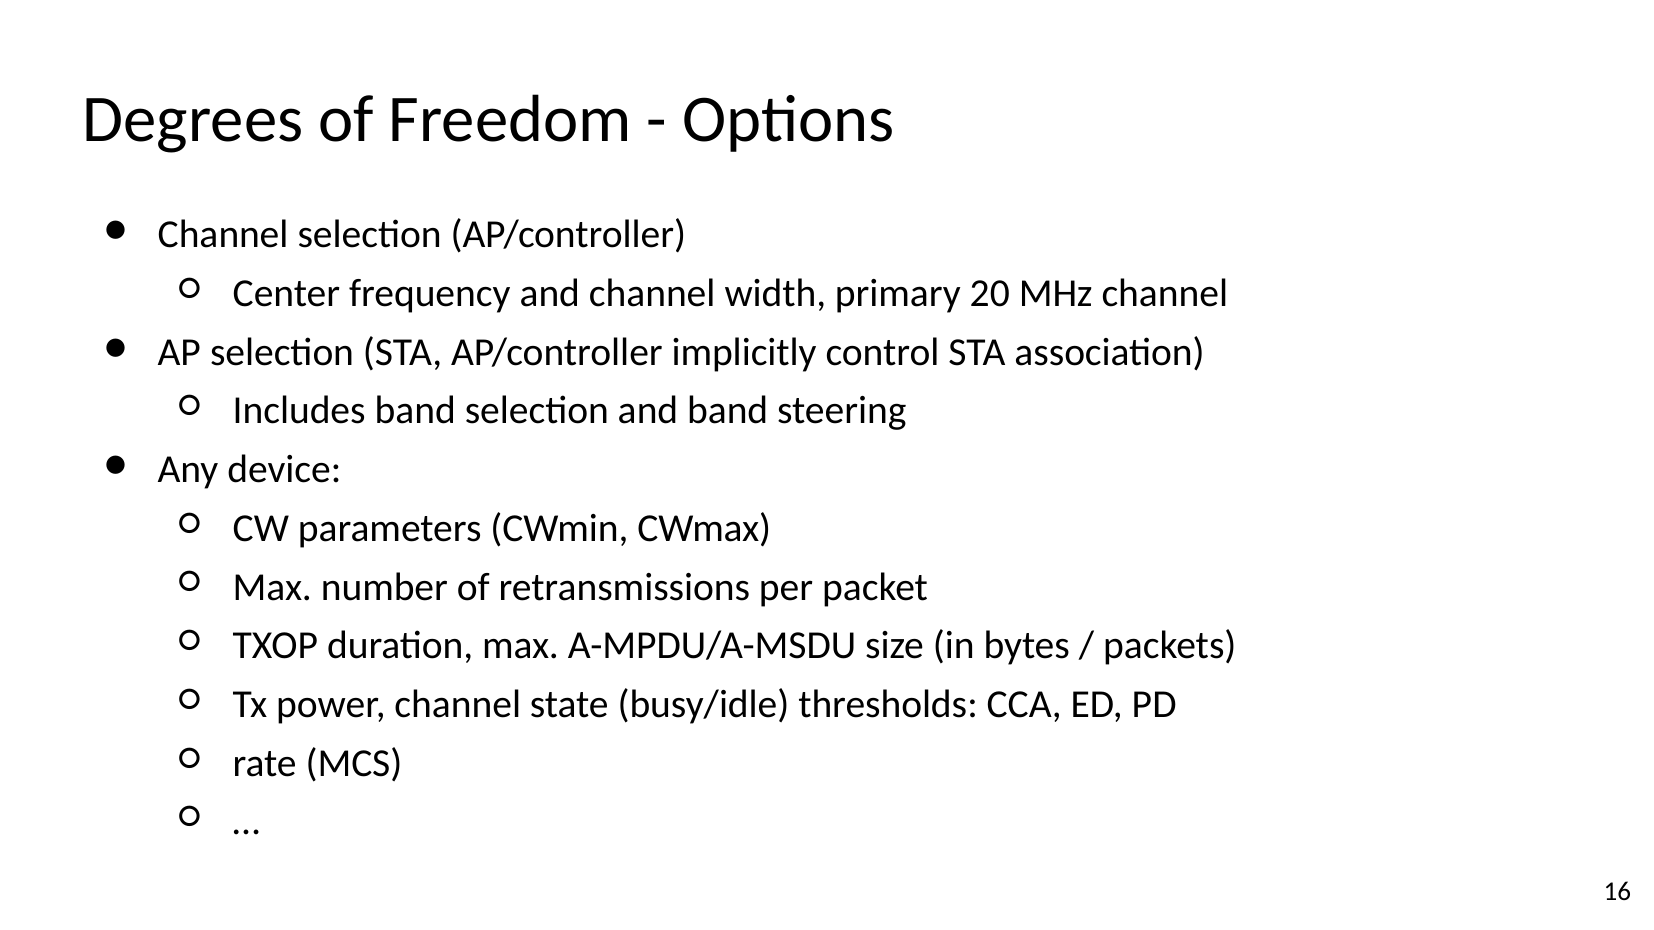

# Degrees of Freedom - Options
Channel selection (AP/controller)
Center frequency and channel width, primary 20 MHz channel
AP selection (STA, AP/controller implicitly control STA association)
Includes band selection and band steering
Any device:
CW parameters (CWmin, CWmax)
Max. number of retransmissions per packet
TXOP duration, max. A-MPDU/A-MSDU size (in bytes / packets)
Tx power, channel state (busy/idle) thresholds: CCA, ED, PD
rate (MCS)
…

16